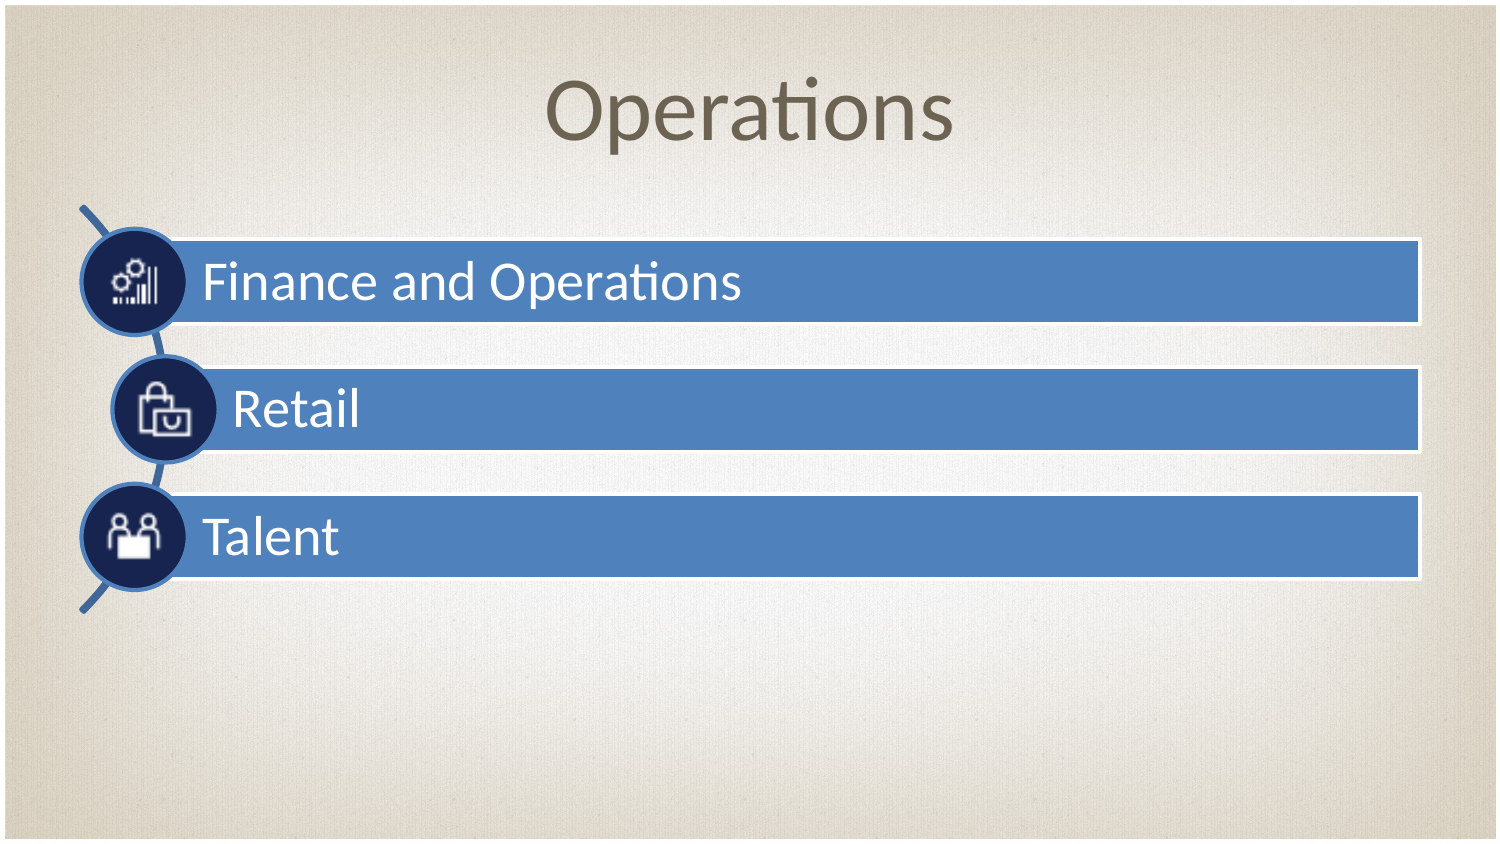

# Operations
Finance and Operations
Retail
Talent